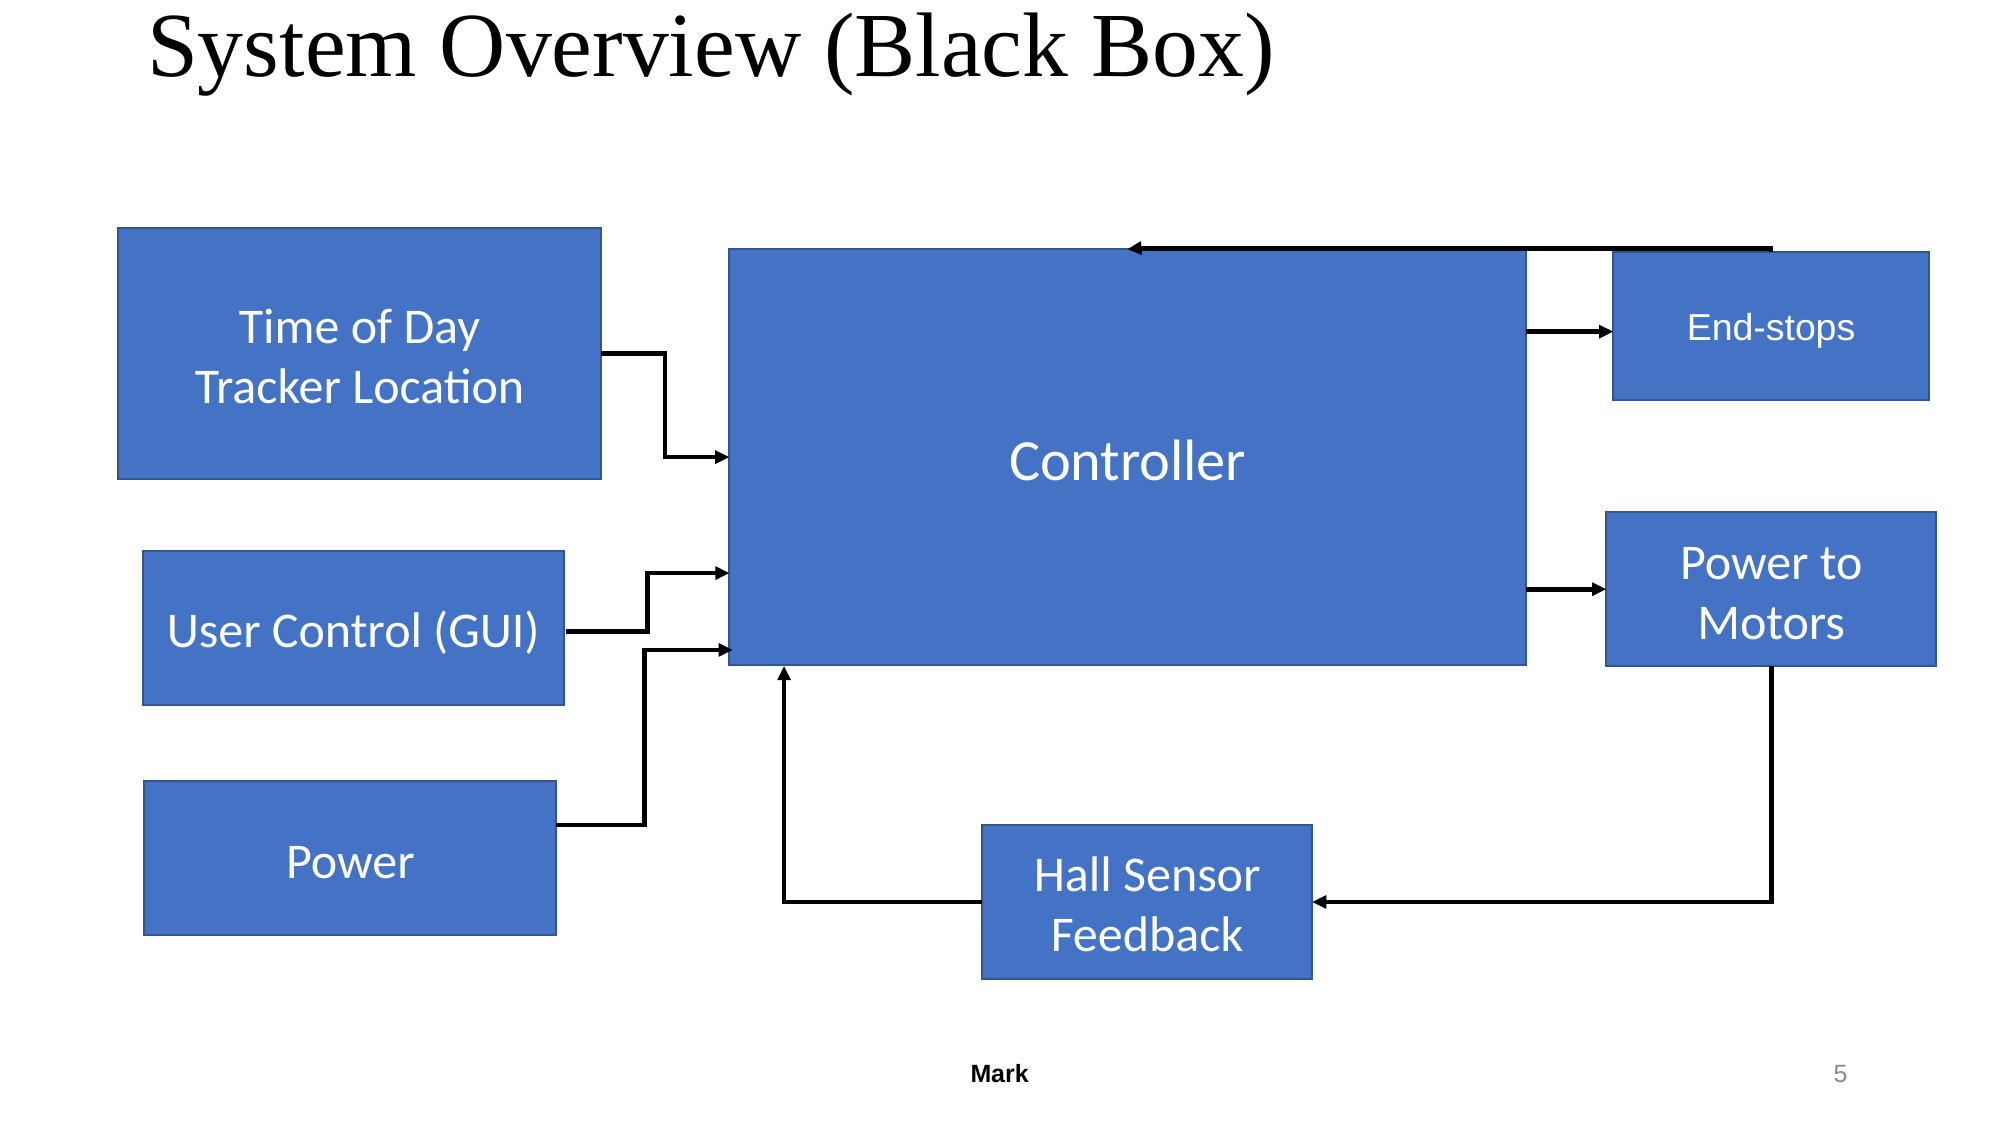

# System Overview (Black Box)
Time of Day
Tracker Location
Controller
End-stops
Power to Motors
User Control (GUI)
Power
Hall Sensor Feedback
Mark
5